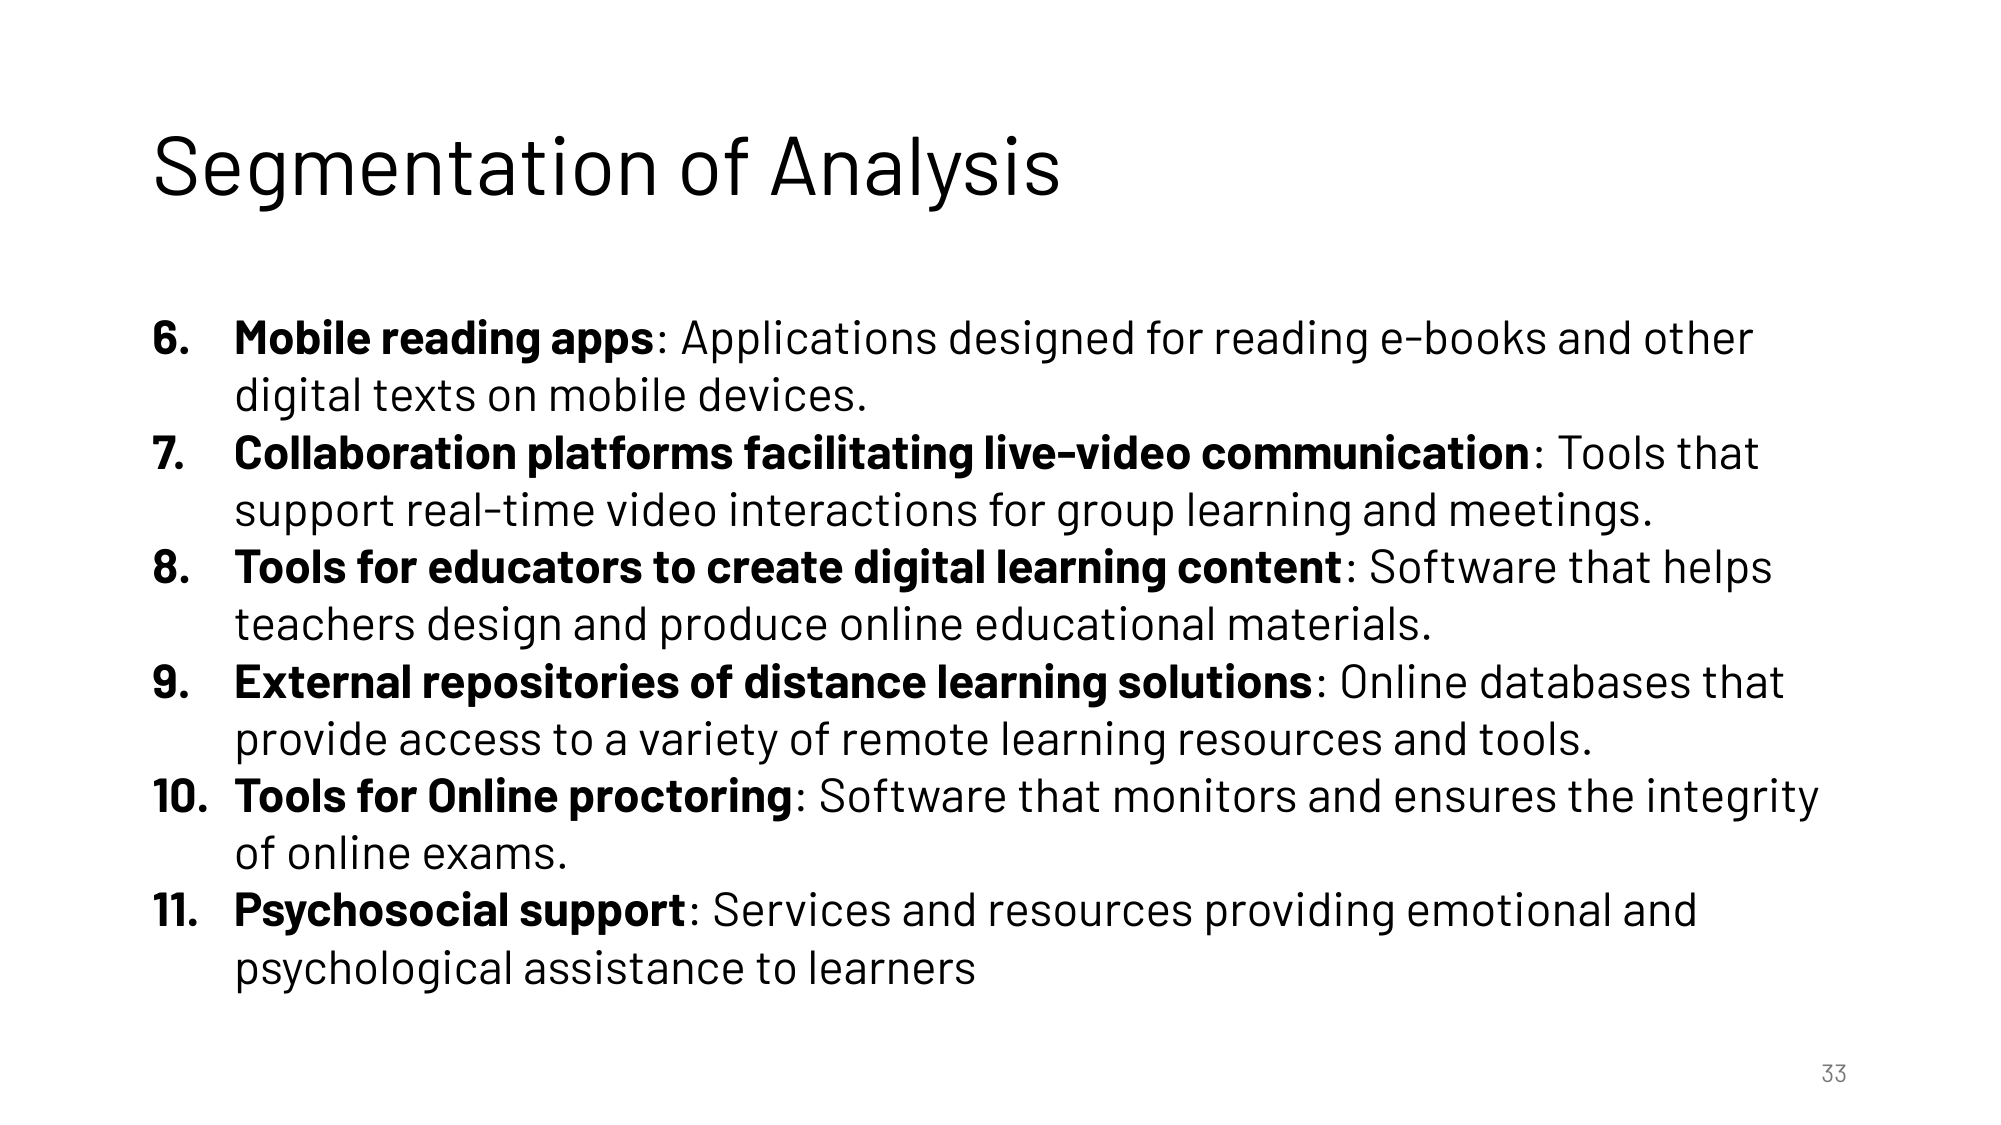

# Segmentation of Analysis
Mobile reading apps: Applications designed for reading e-books and other digital texts on mobile devices.
Collaboration platforms facilitating live-video communication: Tools that support real-time video interactions for group learning and meetings.
Tools for educators to create digital learning content: Software that helps teachers design and produce online educational materials.
External repositories of distance learning solutions: Online databases that provide access to a variety of remote learning resources and tools.
Tools for Online proctoring: Software that monitors and ensures the integrity of online exams.
Psychosocial support: Services and resources providing emotional and psychological assistance to learners
33